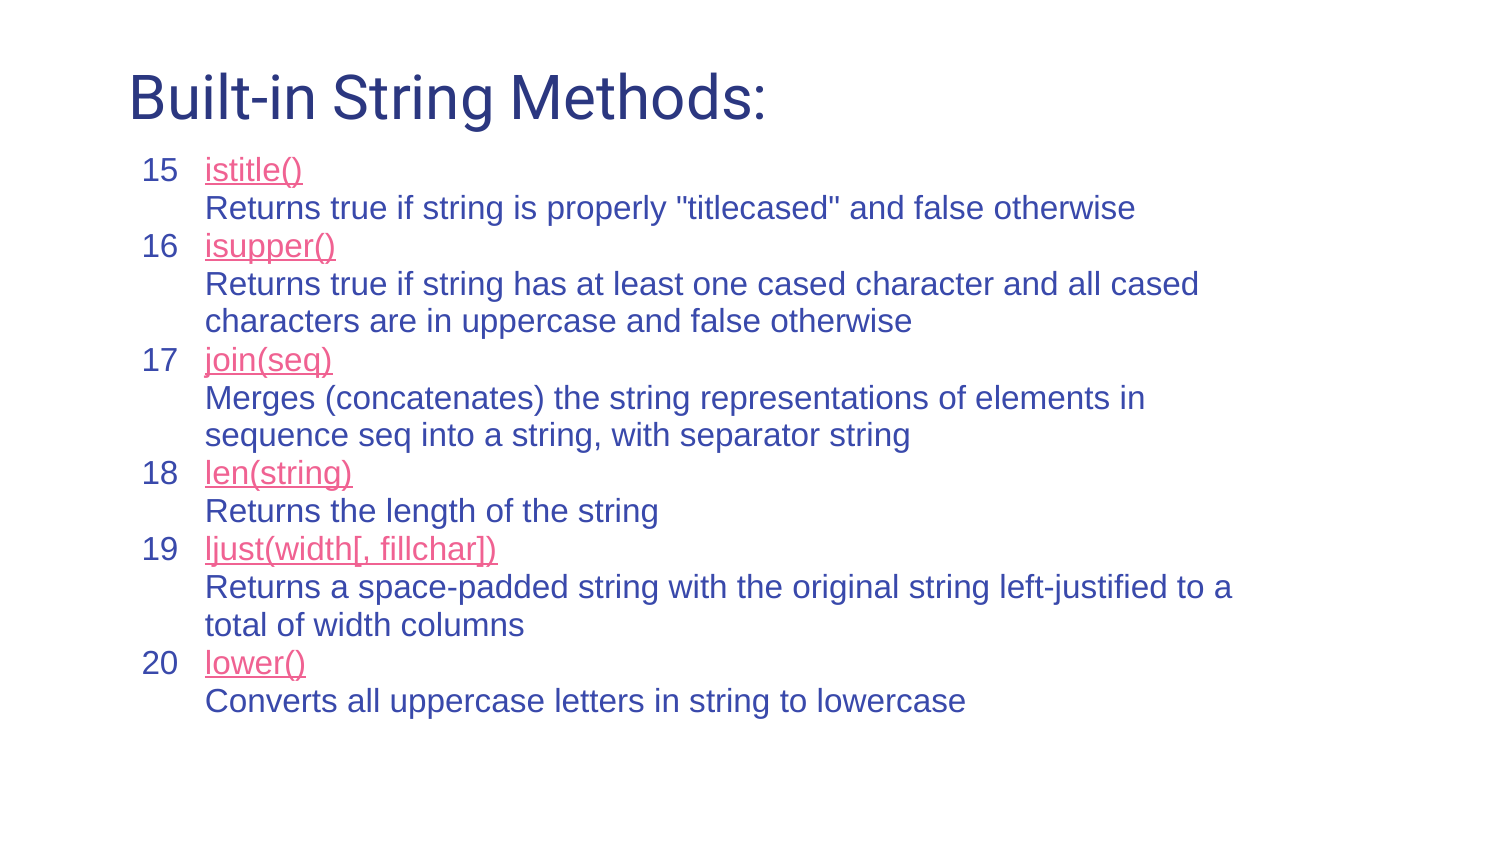

# Built-in String Methods:
| 15 | istitle() |
| --- | --- |
|  | Returns true if string is properly "titlecased" and false otherwise |
| 16 | isupper() |
|  | Returns true if string has at least one cased character and all cased characters are in uppercase and false otherwise |
| 17 | join(seq) |
|  | Merges (concatenates) the string representations of elements in sequence seq into a string, with separator string |
| 18 | len(string) |
|  | Returns the length of the string |
| 19 | ljust(width[, fillchar]) |
|  | Returns a space-padded string with the original string left-justified to a total of width columns |
| 20 | lower() |
|  | Converts all uppercase letters in string to lowercase |